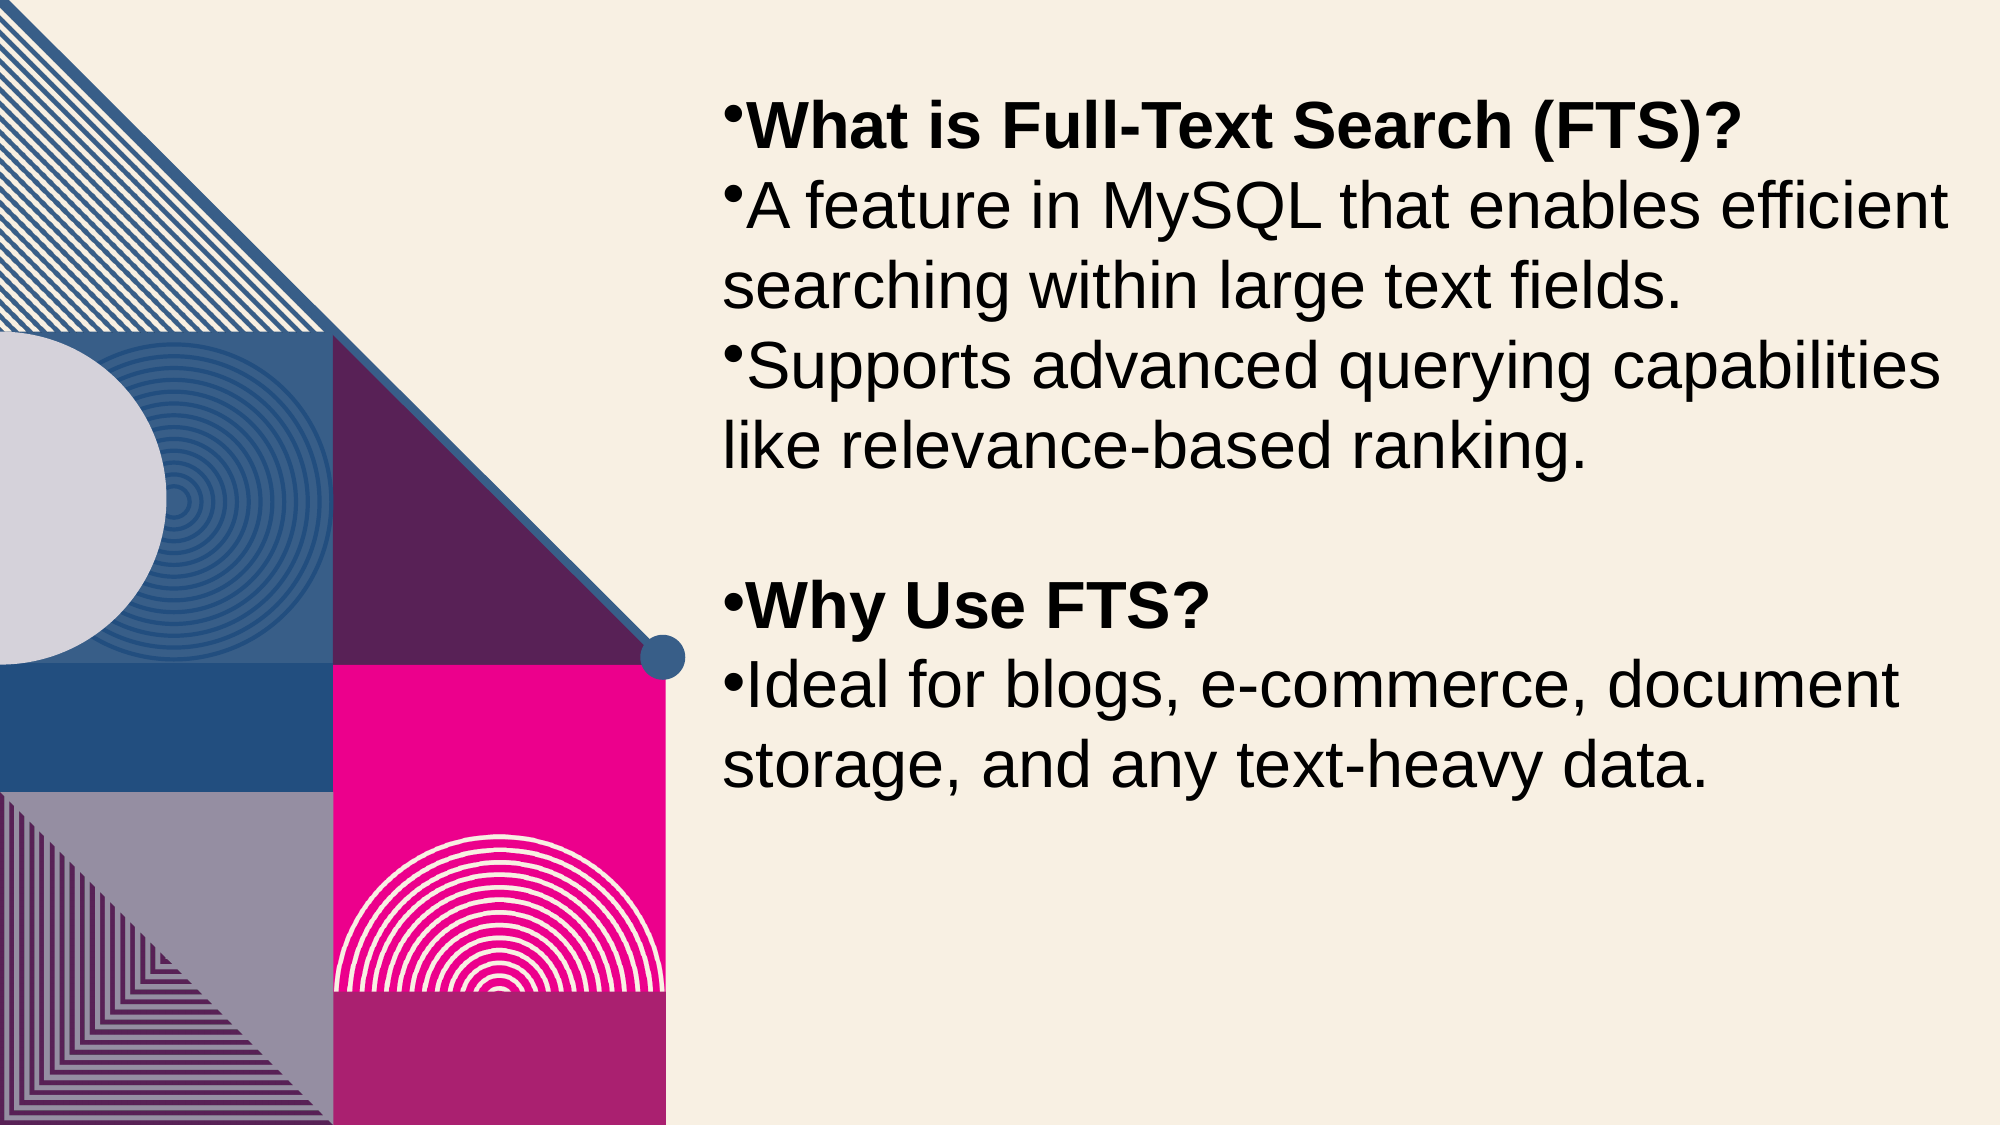

What is Full-Text Search (FTS)?
A feature in MySQL that enables efficient searching within large text fields.
Supports advanced querying capabilities like relevance-based ranking.

Why Use FTS?
Ideal for blogs, e-commerce, document storage, and any text-heavy data.